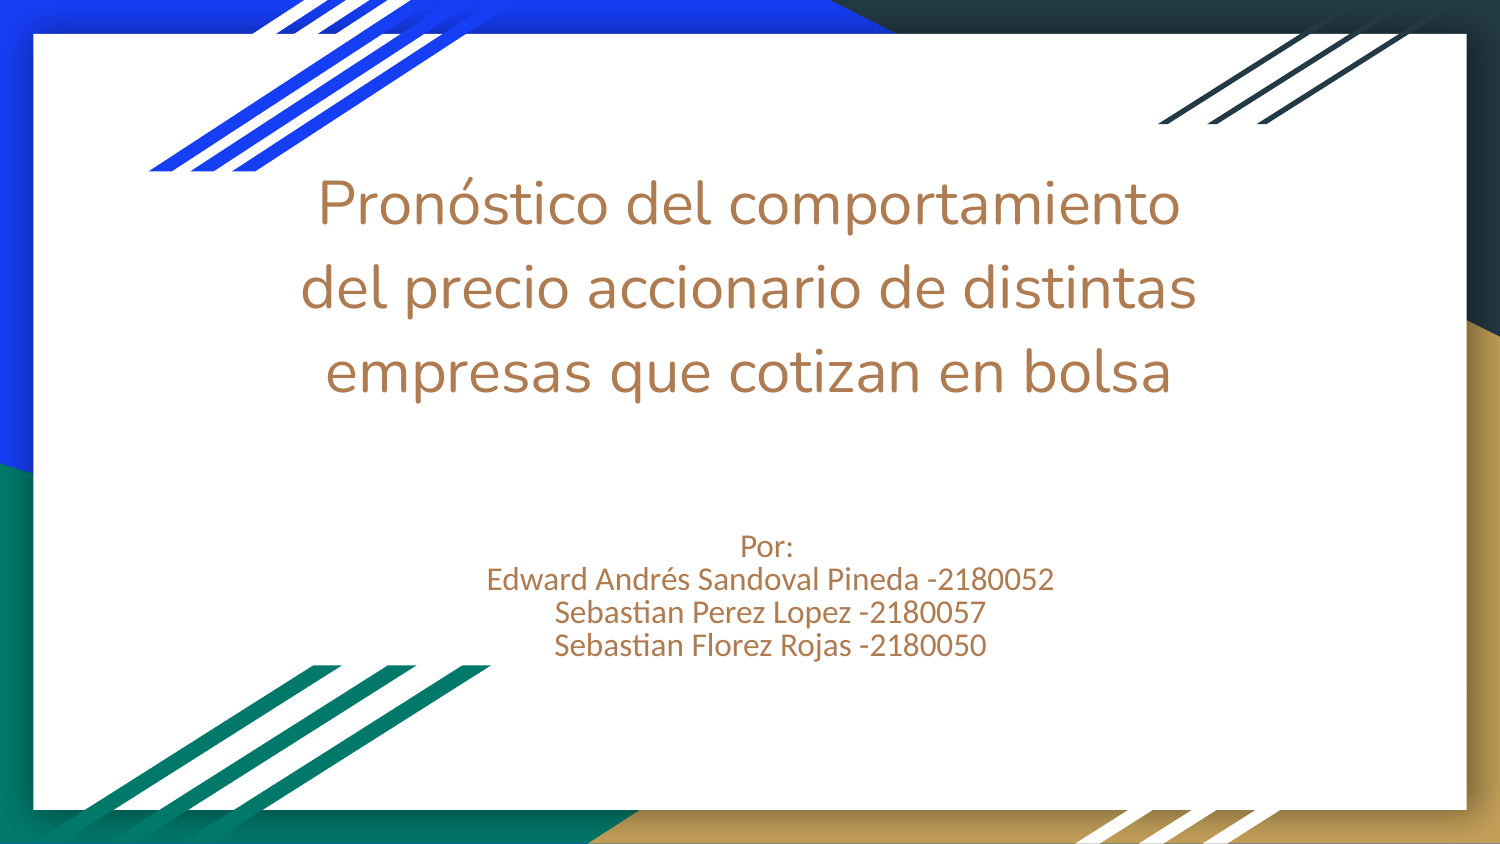

# Pronóstico del comportamiento del precio accionario de distintas empresas que cotizan en bolsa
Por:
Edward Andrés Sandoval Pineda -2180052
Sebastian Perez Lopez -2180057
Sebastian Florez Rojas -2180050